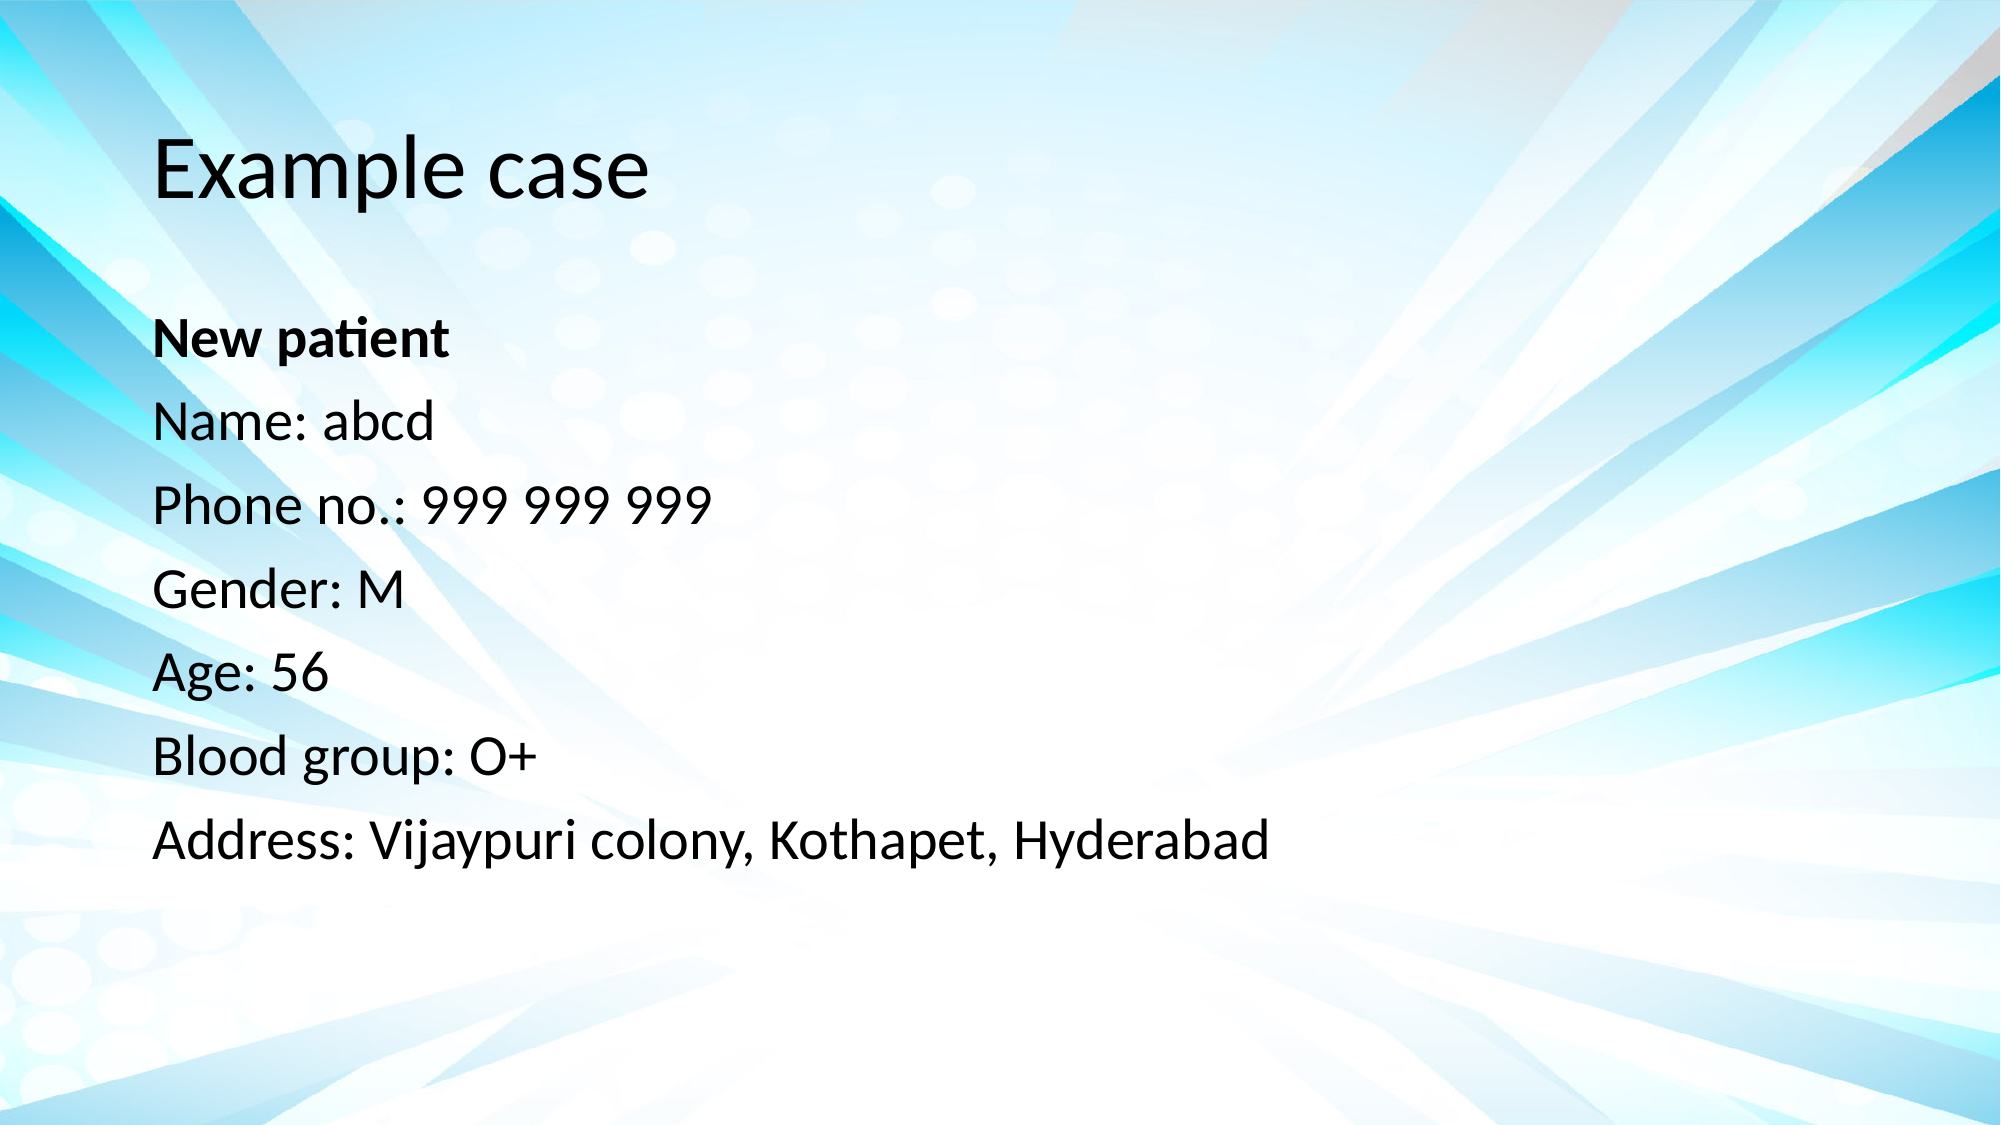

# Example case
New patient
Name: abcd
Phone no.: 999 999 999
Gender: M
Age: 56
Blood group: O+
Address: Vijaypuri colony, Kothapet, Hyderabad